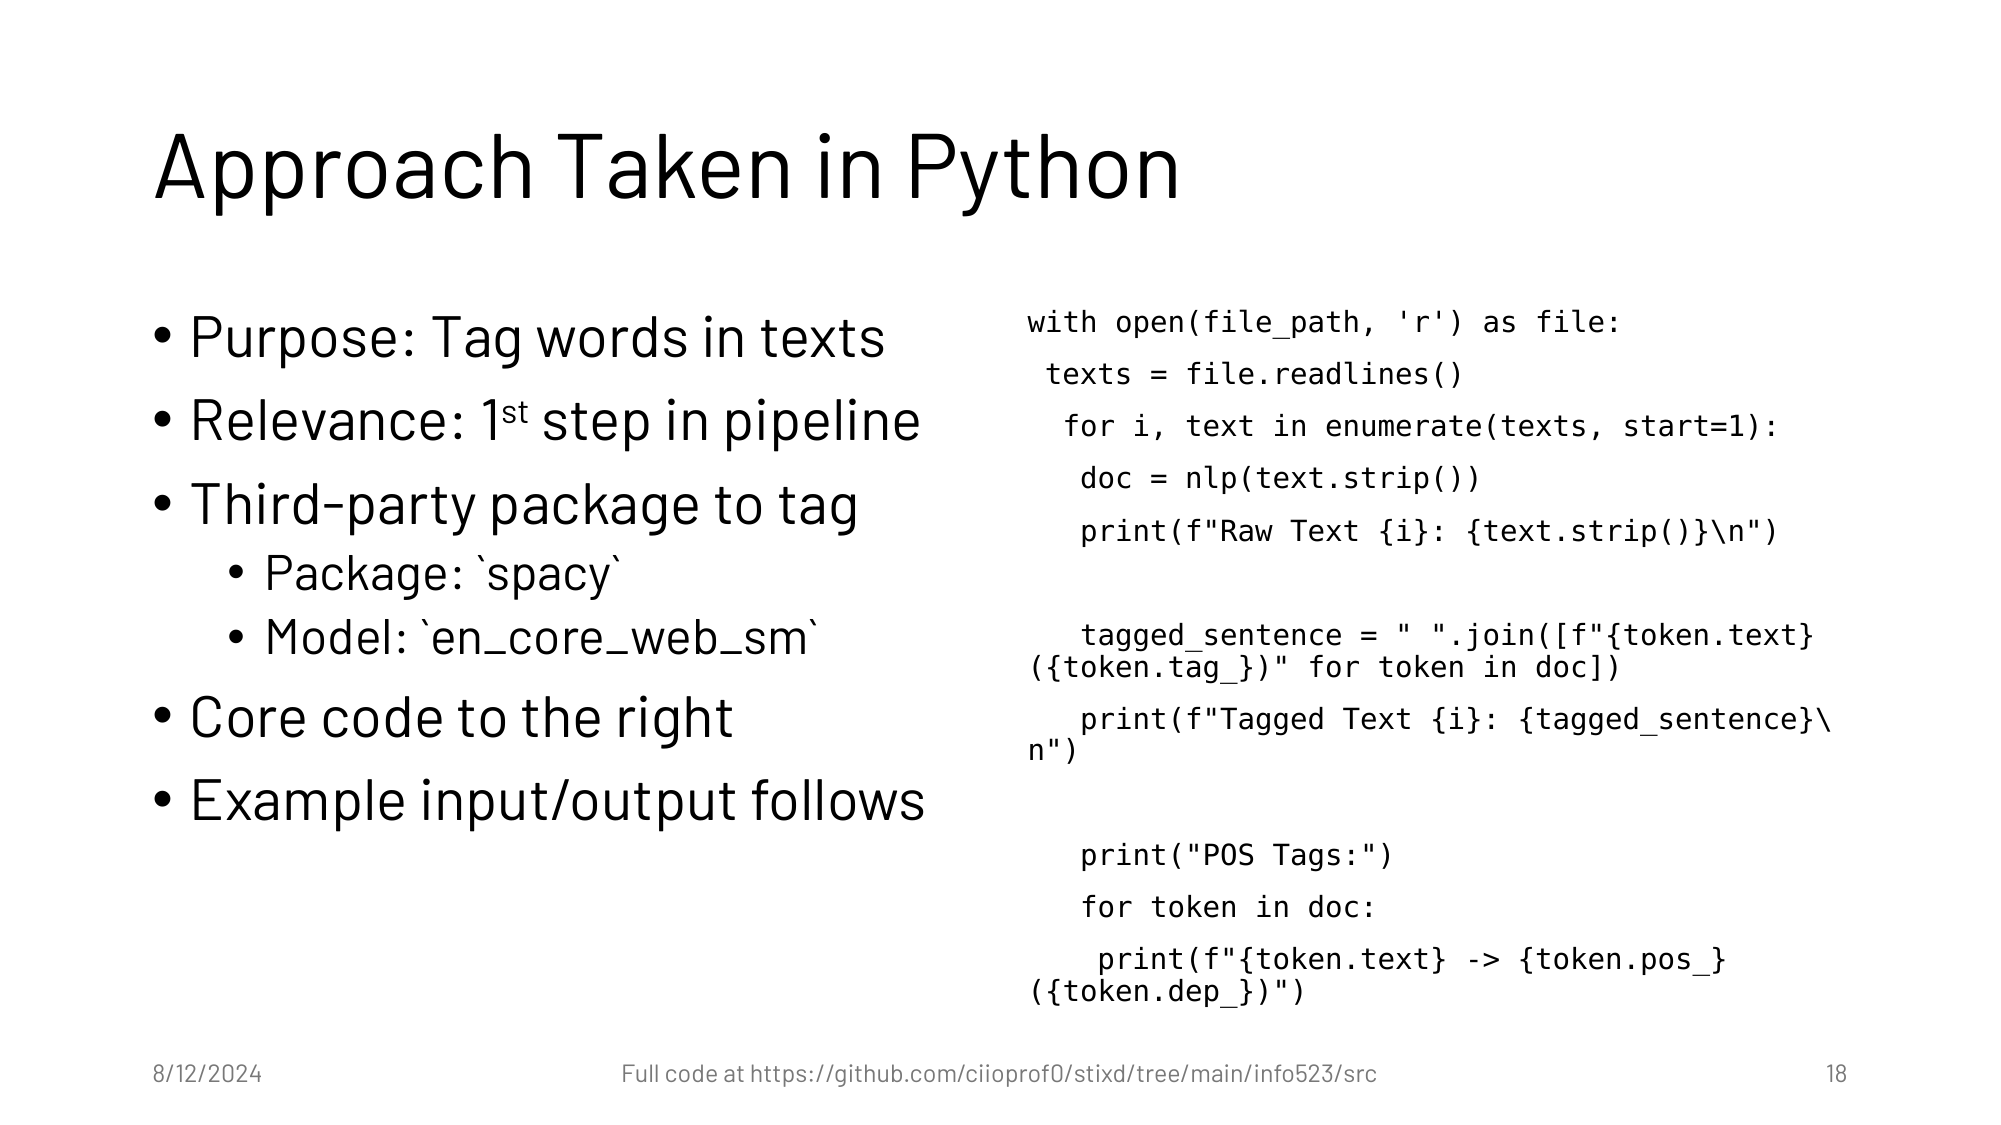

# Approach Taken in Python
Purpose: Tag words in texts
Relevance: 1st step in pipeline
Third-party package to tag
Package: `spacy`
Model: `en_core_web_sm`
Core code to the right
Example input/output follows

with open(file_path, 'r') as file:
 texts = file.readlines()
  for i, text in enumerate(texts, start=1):
   doc = nlp(text.strip())
   print(f"Raw Text {i}: {text.strip()}\n")

   tagged_sentence = " ".join([f"{token.text} ({token.tag_})" for token in doc])
   print(f"Tagged Text {i}: {tagged_sentence}\n")

   print("POS Tags:")
   for token in doc:
    print(f"{token.text} -> {token.pos_} ({token.dep_})")
8/12/2024
Full code at https://github.com/ciioprof0/stixd/tree/main/info523/src
18